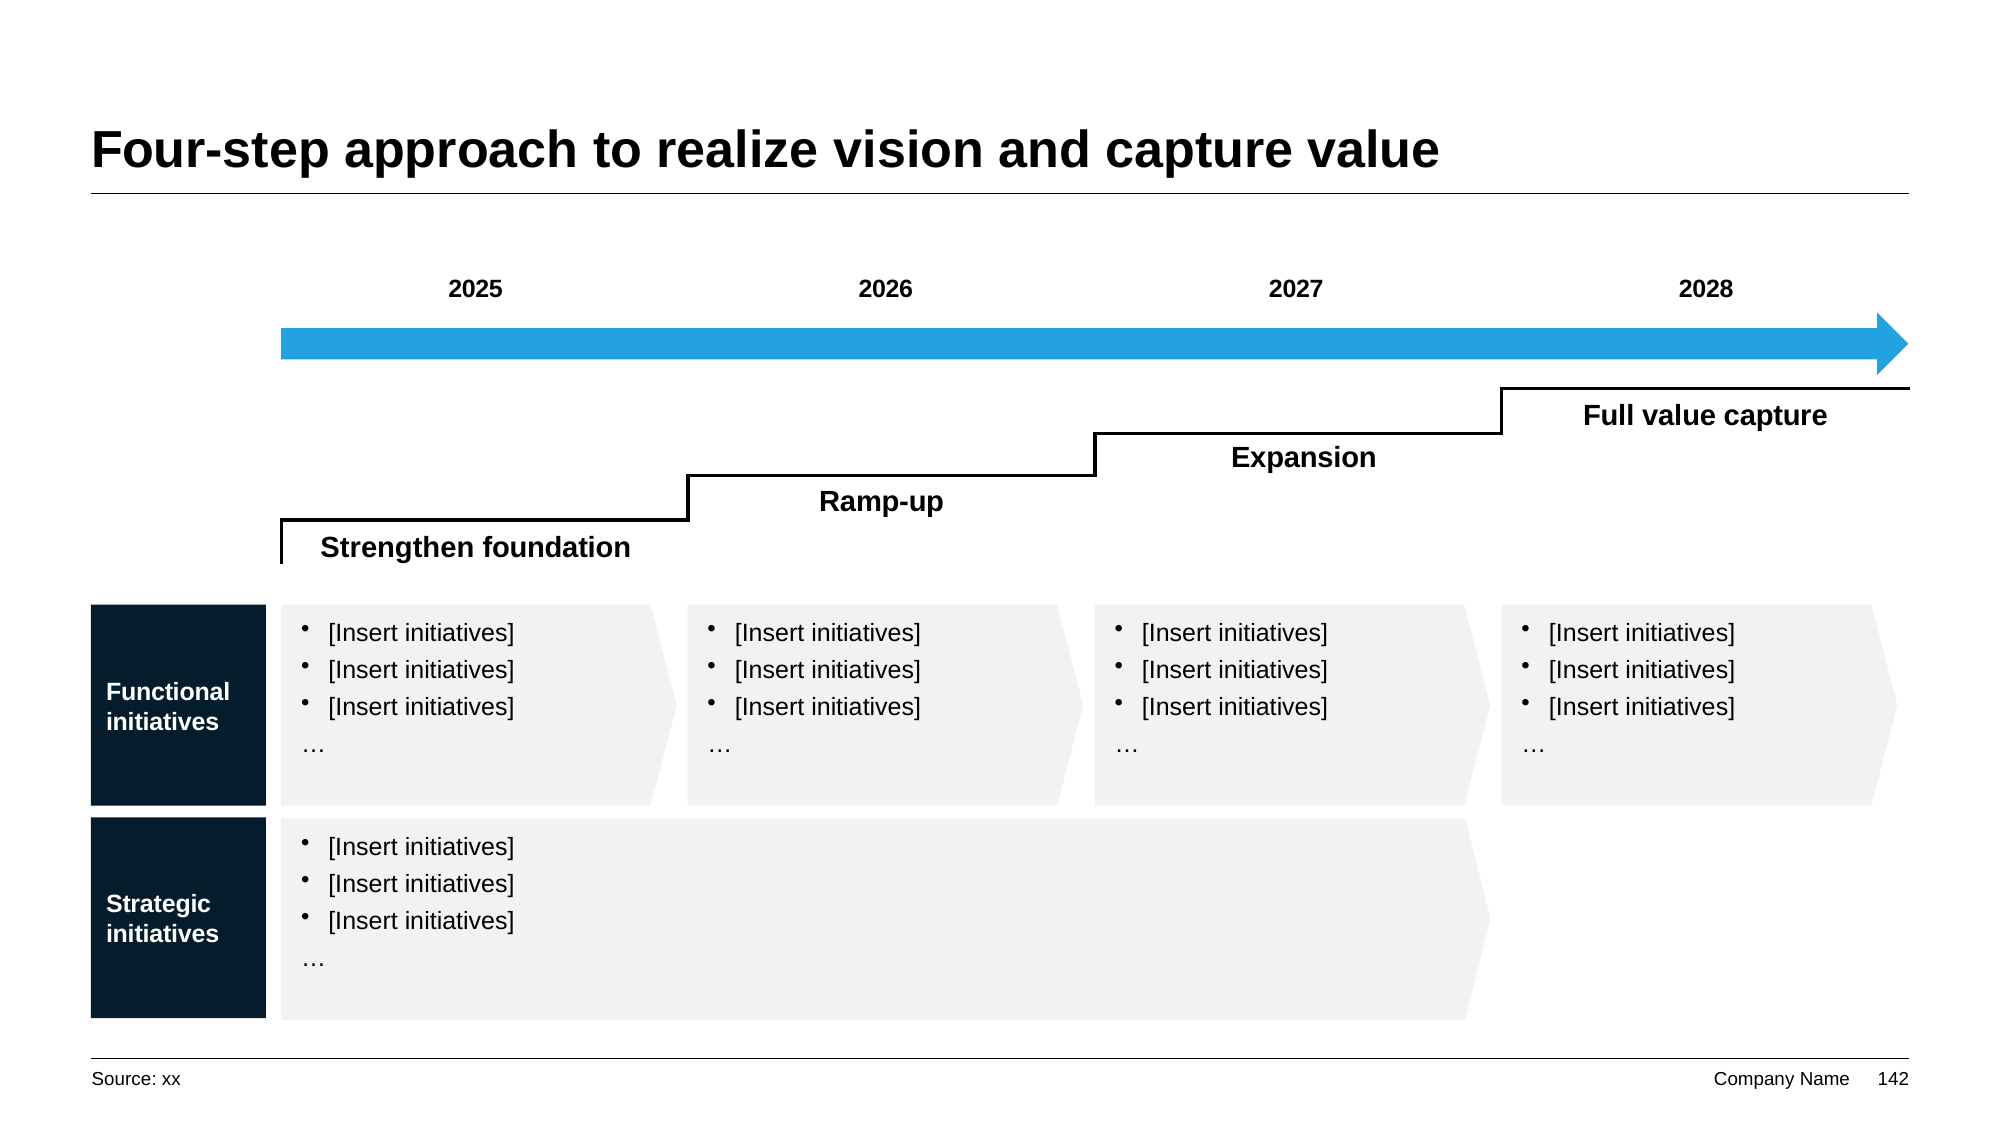

# Four-step approach to realize vision and capture value
2025
2026
2027
2028

Full value capture
Expansion
Ramp-up
Strengthen foundation
Functional initiatives
[Insert initiatives]
[Insert initiatives]
[Insert initiatives]
…
[Insert initiatives]
[Insert initiatives]
[Insert initiatives]
…
[Insert initiatives]
[Insert initiatives]
[Insert initiatives]
…
[Insert initiatives]
[Insert initiatives]
[Insert initiatives]
…
Strategic initiatives
[Insert initiatives]
[Insert initiatives]
[Insert initiatives]
…
Source: xx